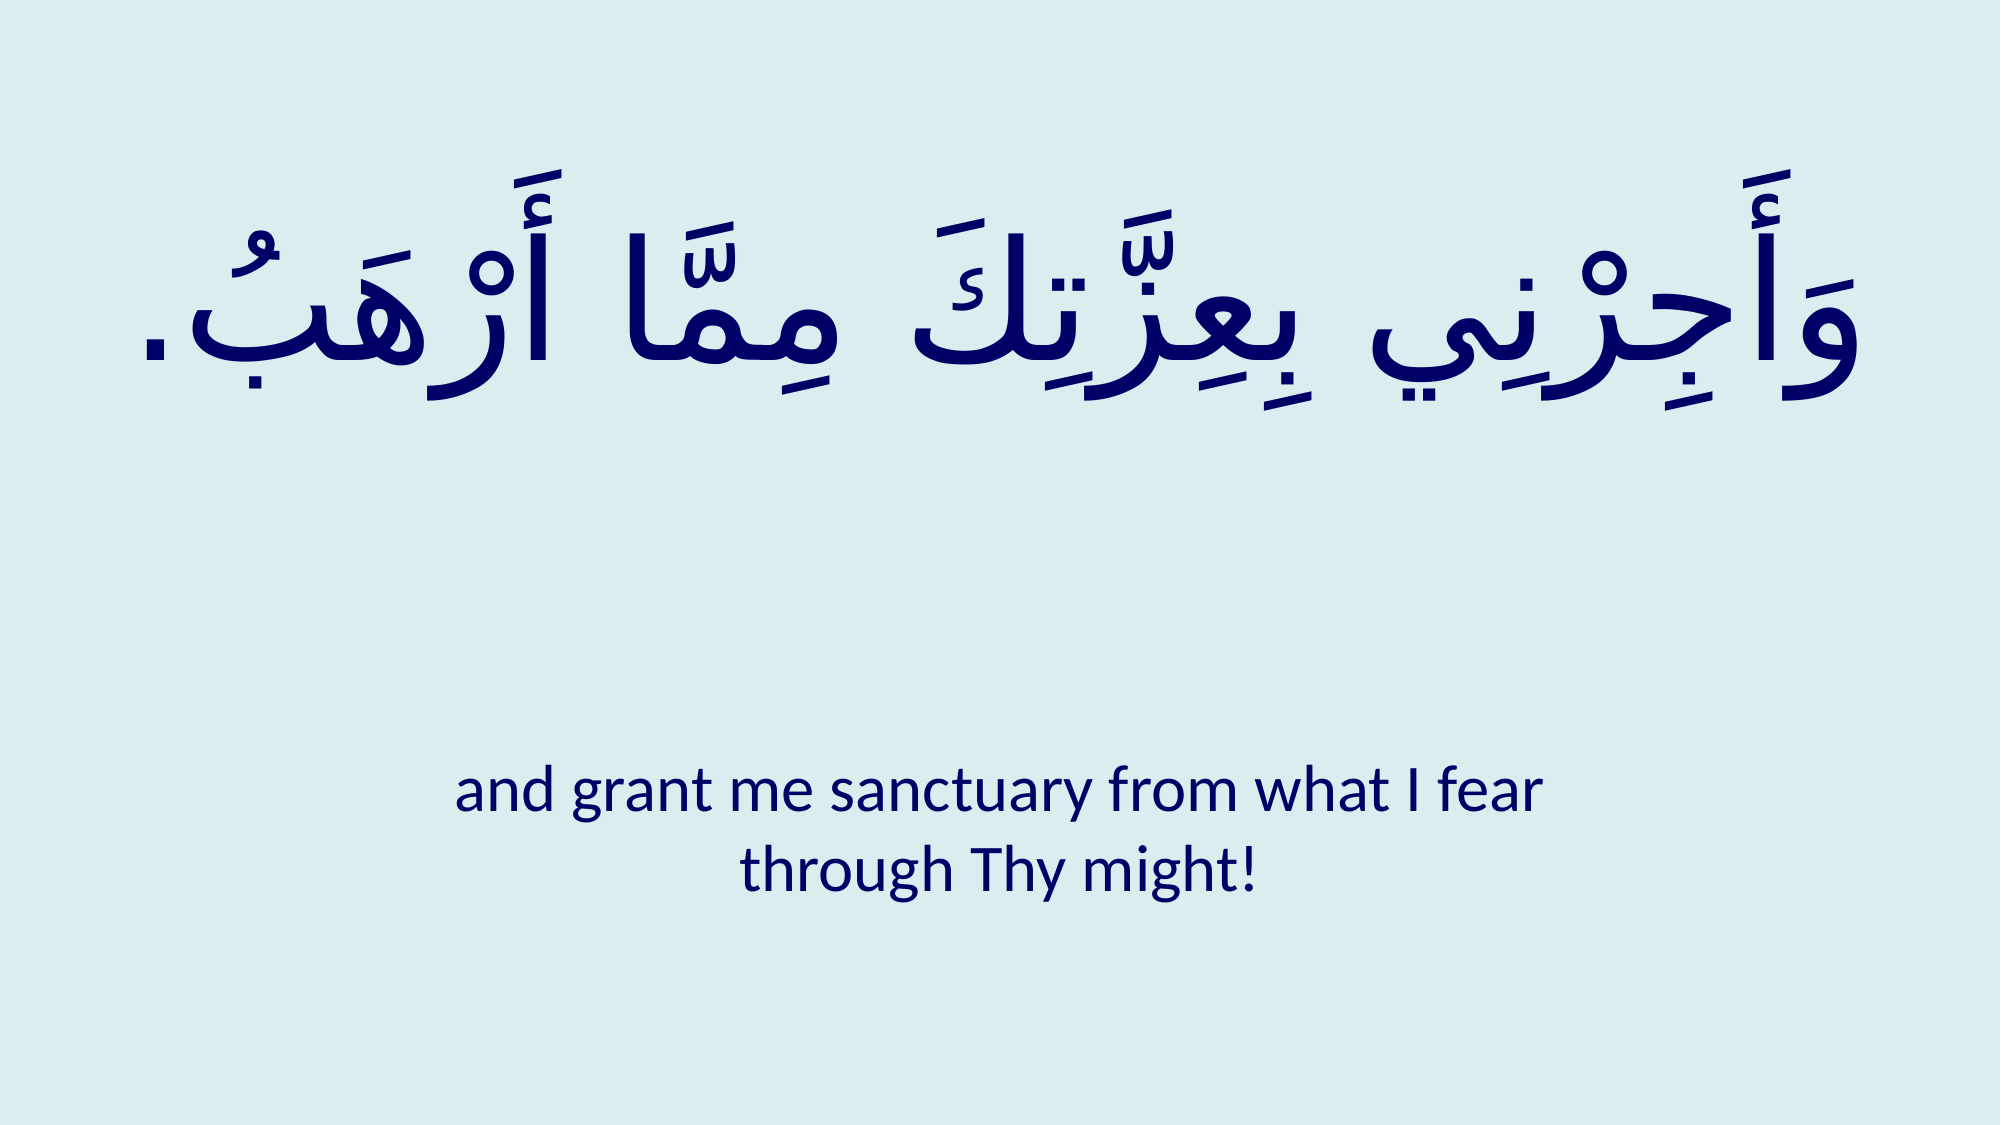

# وَأَجِرْنِي بِعِزَّتِكَ مِمَّا أَرْهَبُ.
and grant me sanctuary from what I fear through Thy might!